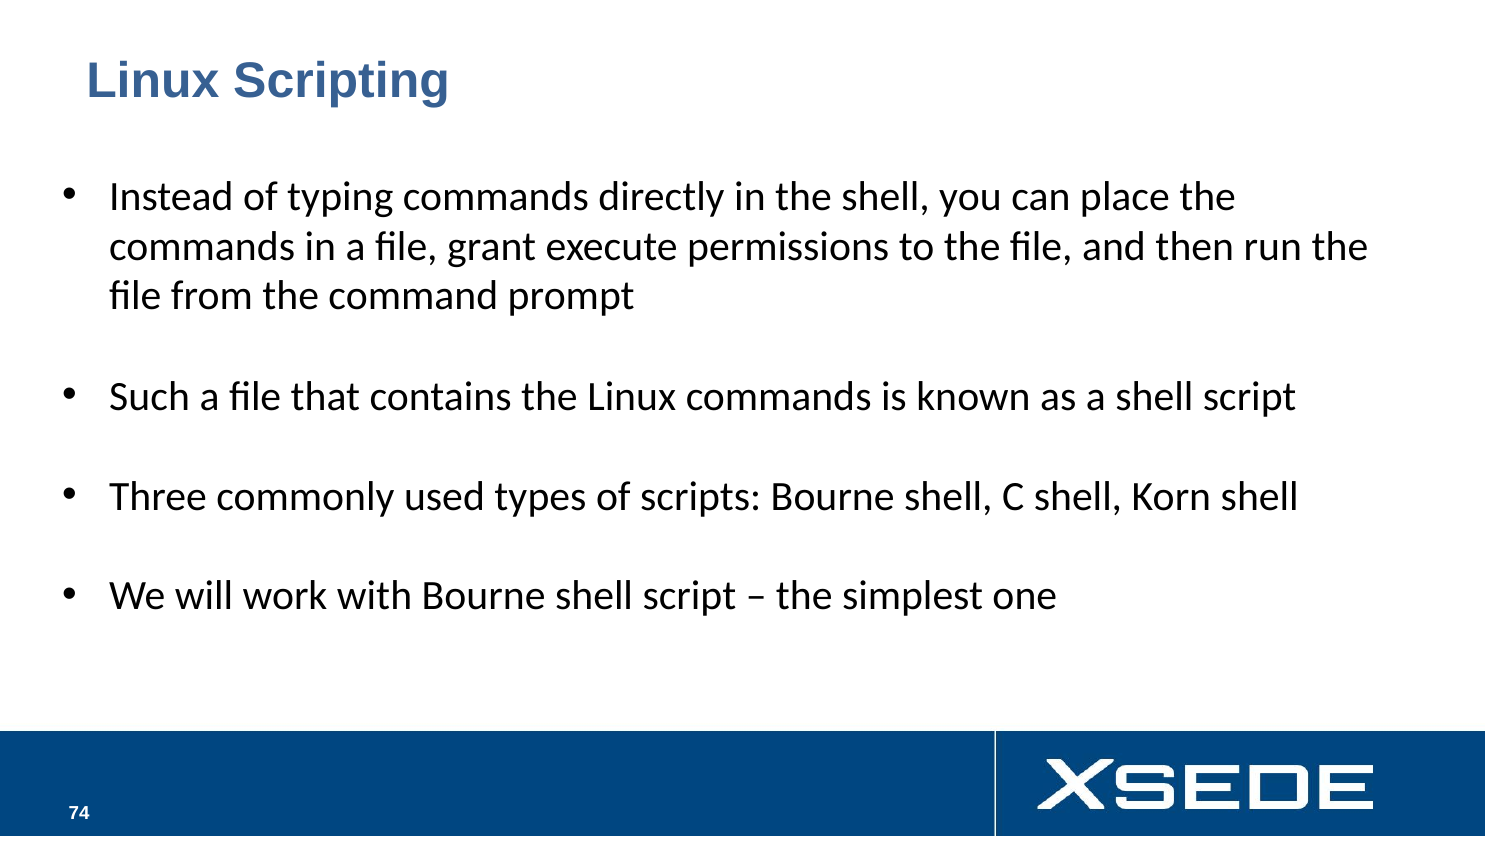

# Linux Scripting
Instead of typing commands directly in the shell, you can place the commands in a file, grant execute permissions to the file, and then run the file from the command prompt

Such a file that contains the Linux commands is known as a shell script

Three commonly used types of scripts: Bourne shell, C shell, Korn shell

We will work with Bourne shell script – the simplest one
74